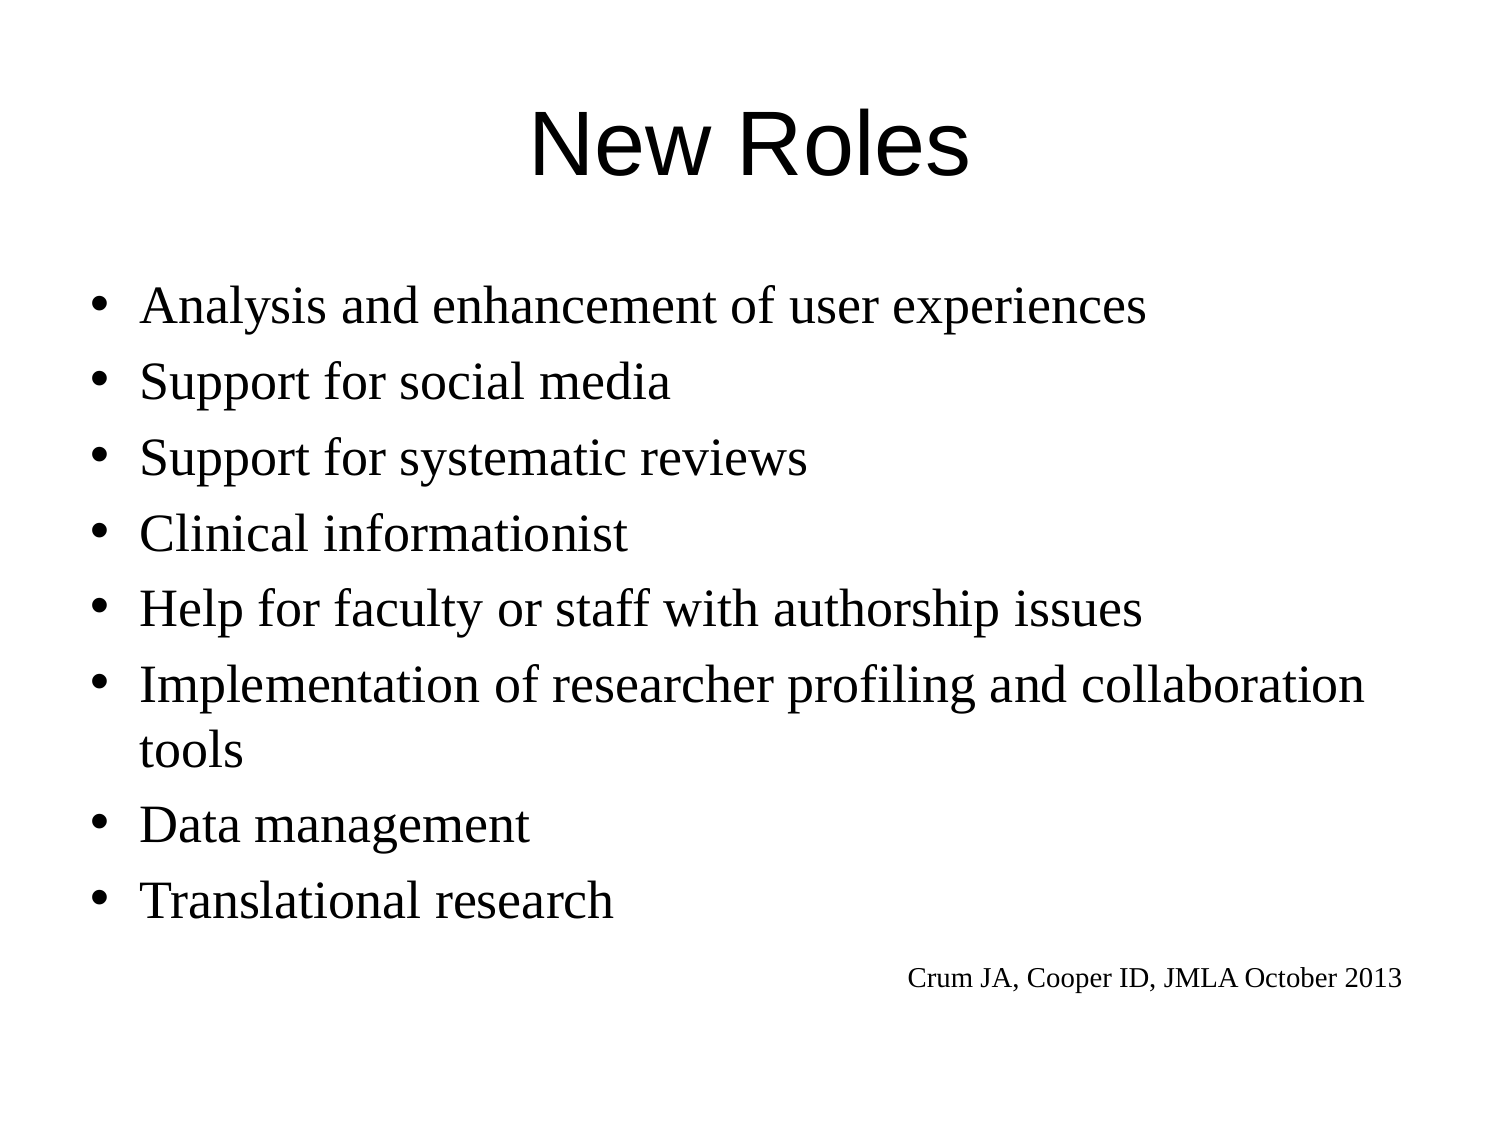

# New Roles
Analysis and enhancement of user experiences
Support for social media
Support for systematic reviews
Clinical informationist
Help for faculty or staff with authorship issues
Implementation of researcher profiling and collaboration tools
Data management
Translational research

Crum JA, Cooper ID, JMLA October 2013